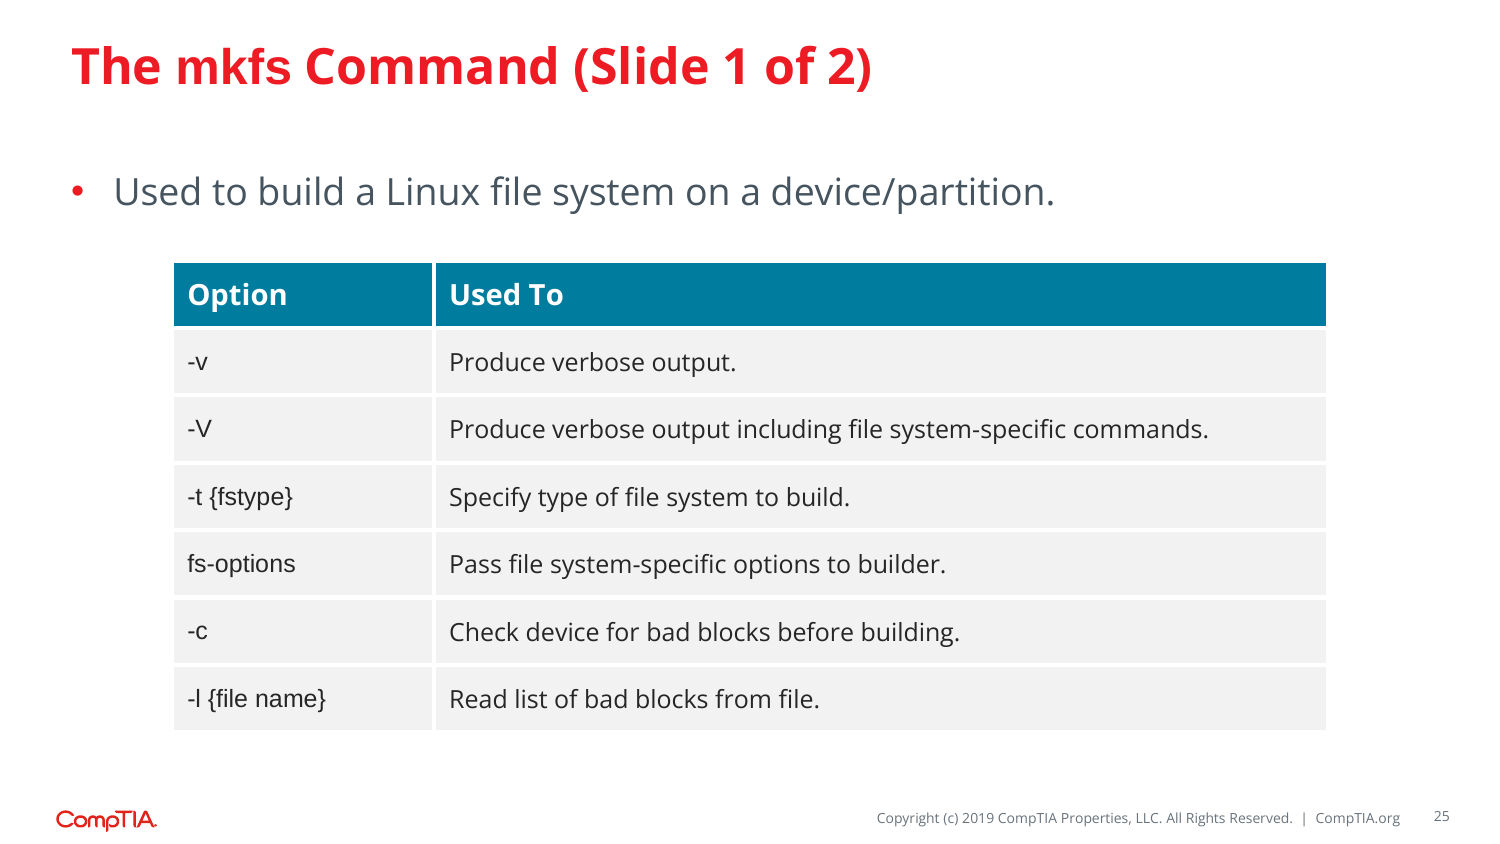

# The mkfs Command (Slide 1 of 2)
Used to build a Linux file system on a device/partition.
| Option | Used To |
| --- | --- |
| -v | Produce verbose output. |
| -V | Produce verbose output including file system-specific commands. |
| -t {fstype} | Specify type of file system to build. |
| fs-options | Pass file system-specific options to builder. |
| -c | Check device for bad blocks before building. |
| -l {file name} | Read list of bad blocks from file. |
25